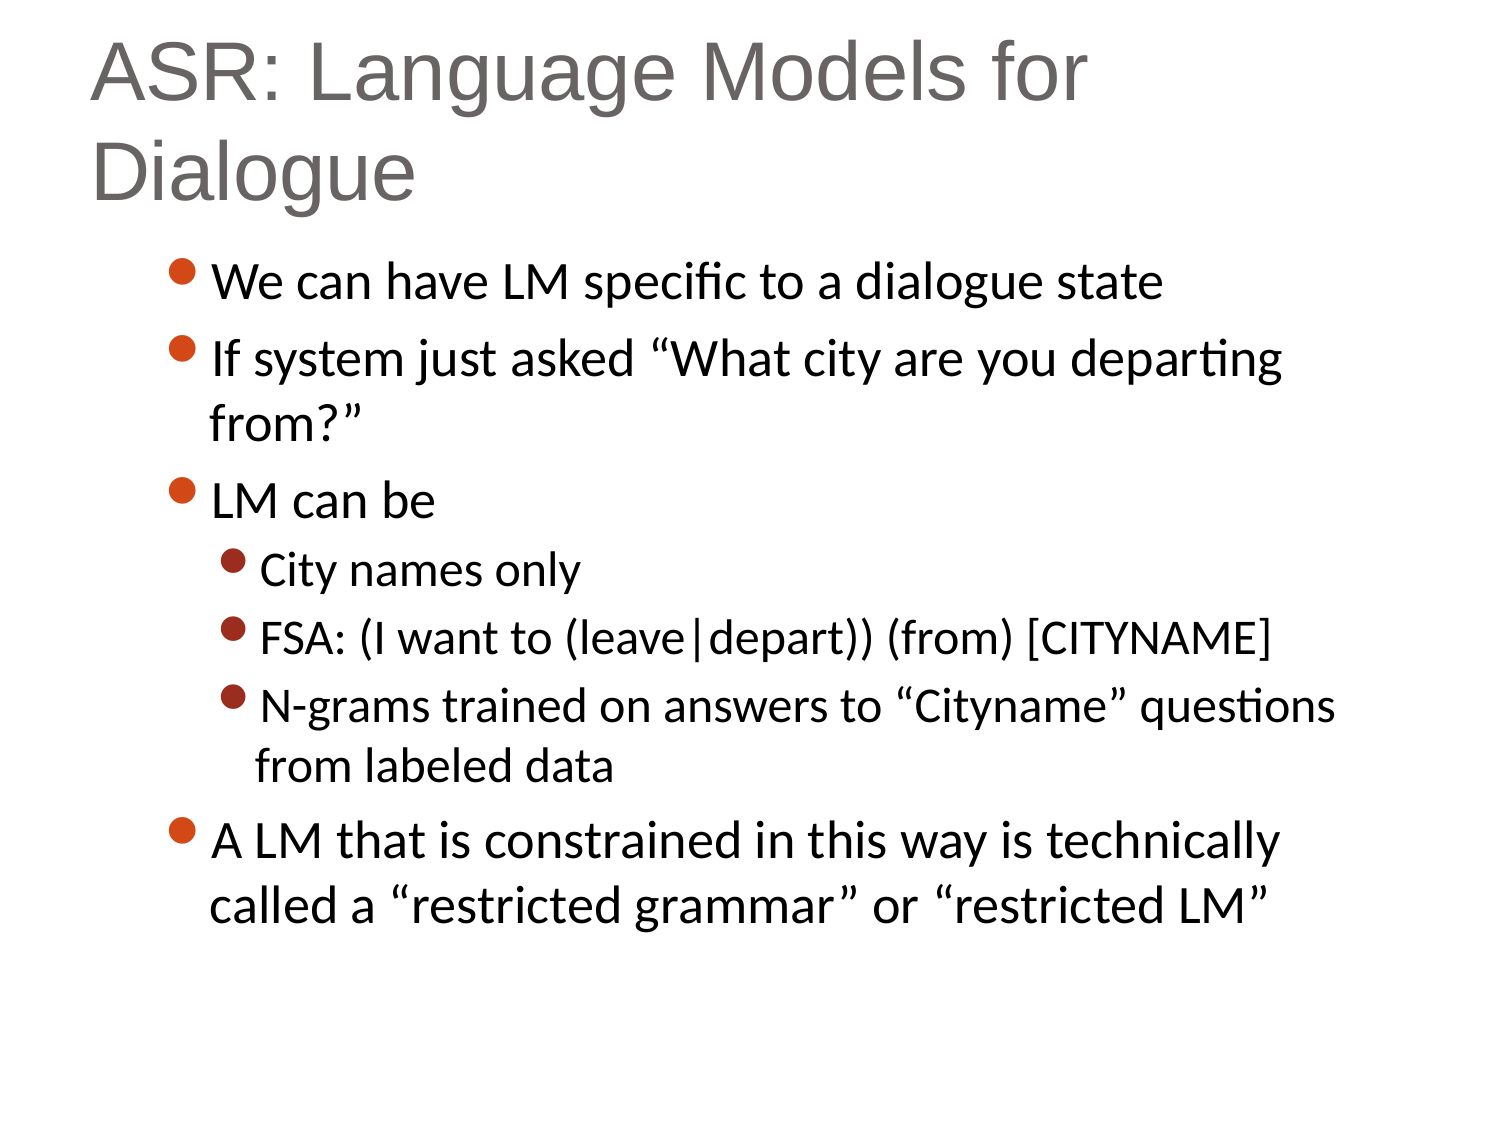

# ASR: Language Models for Dialogue
We can have LM specific to a dialogue state
If system just asked “What city are you departing from?”
LM can be
City names only
FSA: (I want to (leave|depart)) (from) [CITYNAME]
N-grams trained on answers to “Cityname” questions from labeled data
A LM that is constrained in this way is technically called a “restricted grammar” or “restricted LM”